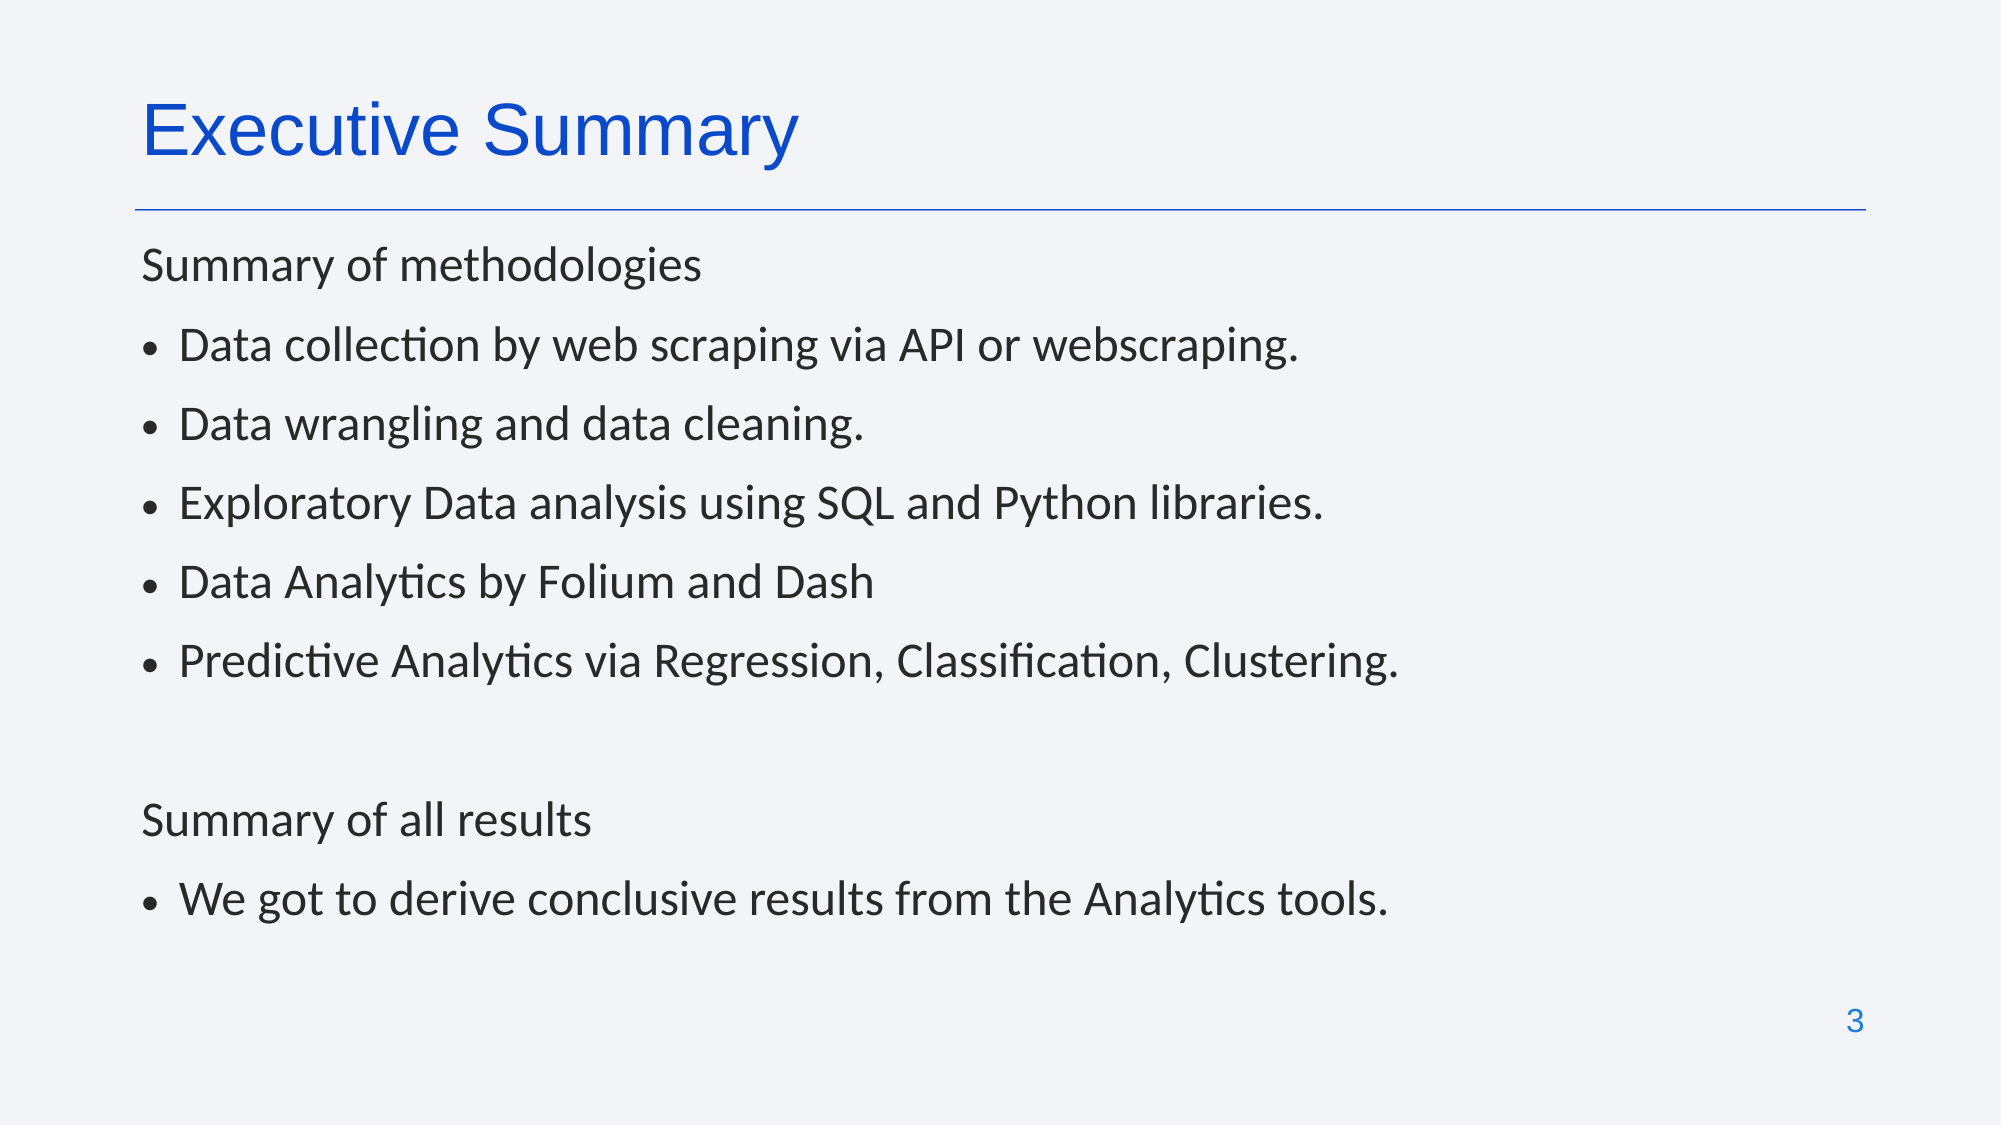

Executive Summary
Summary of methodologies
Data collection by web scraping via API or webscraping.
Data wrangling and data cleaning.
Exploratory Data analysis using SQL and Python libraries.
Data Analytics by Folium and Dash
Predictive Analytics via Regression, Classification, Clustering.

Summary of all results
We got to derive conclusive results from the Analytics tools.
3